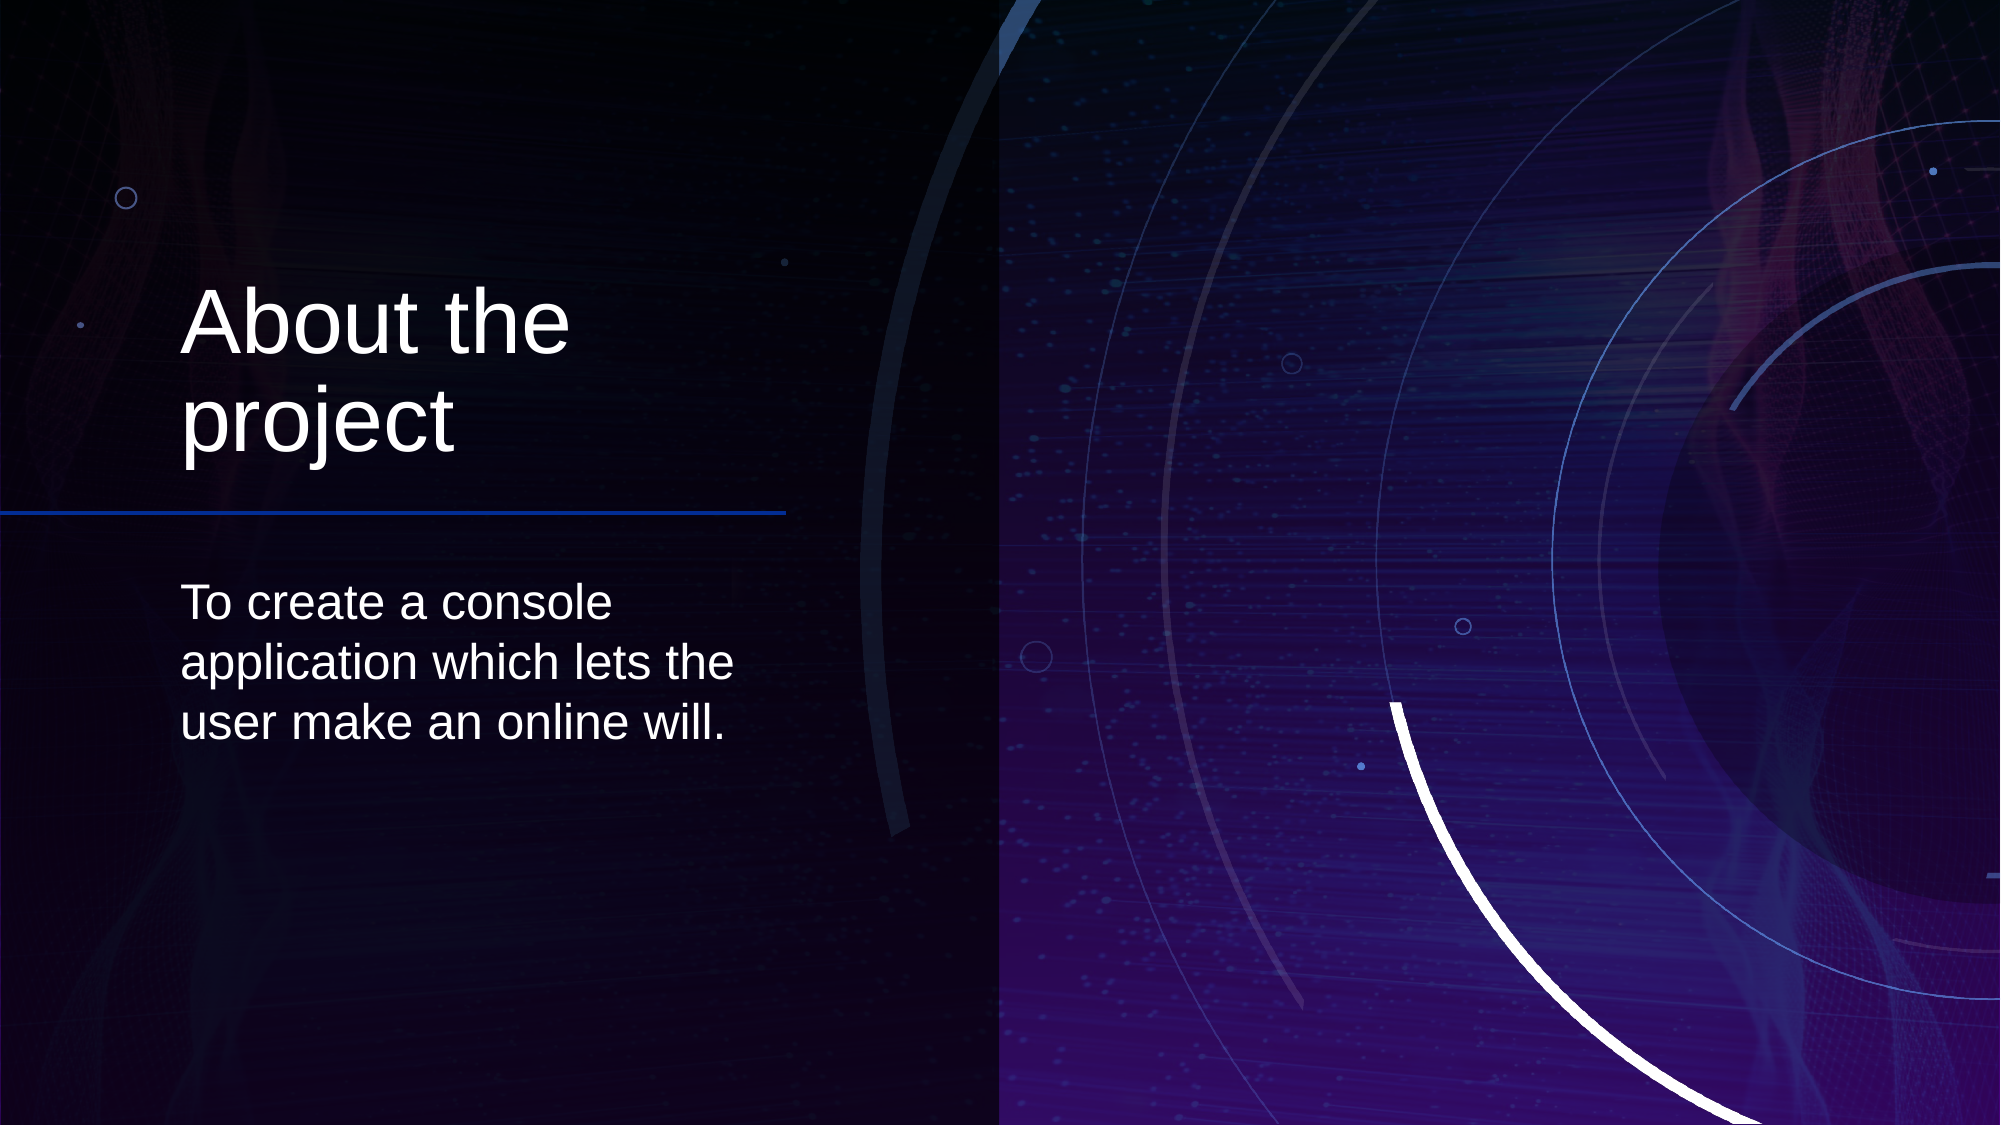

# About the project
To create a console application which lets the user make an online will.